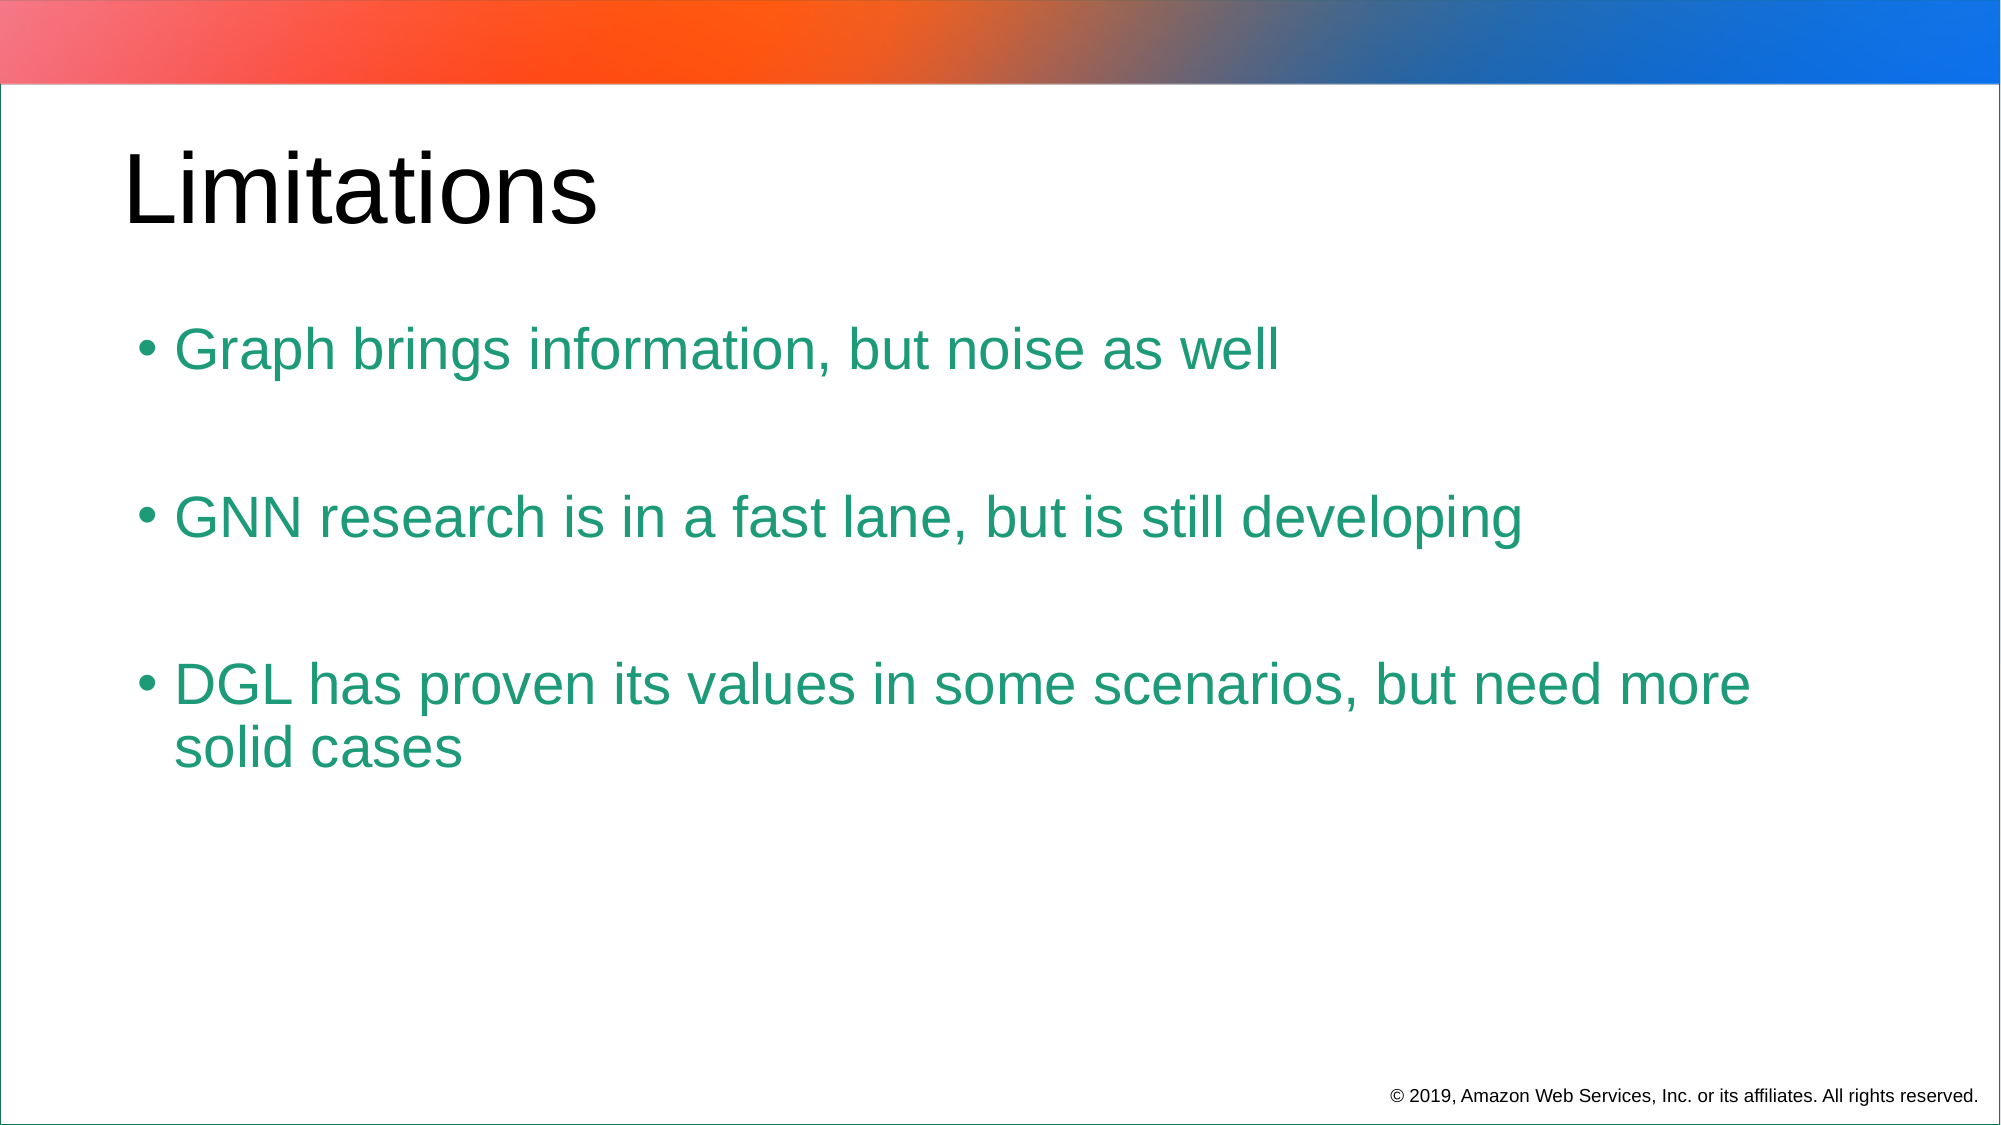

Limitations
Graph brings information, but noise as well

GNN research is in a fast lane, but is still developing

DGL has proven its values in some scenarios, but need more solid cases